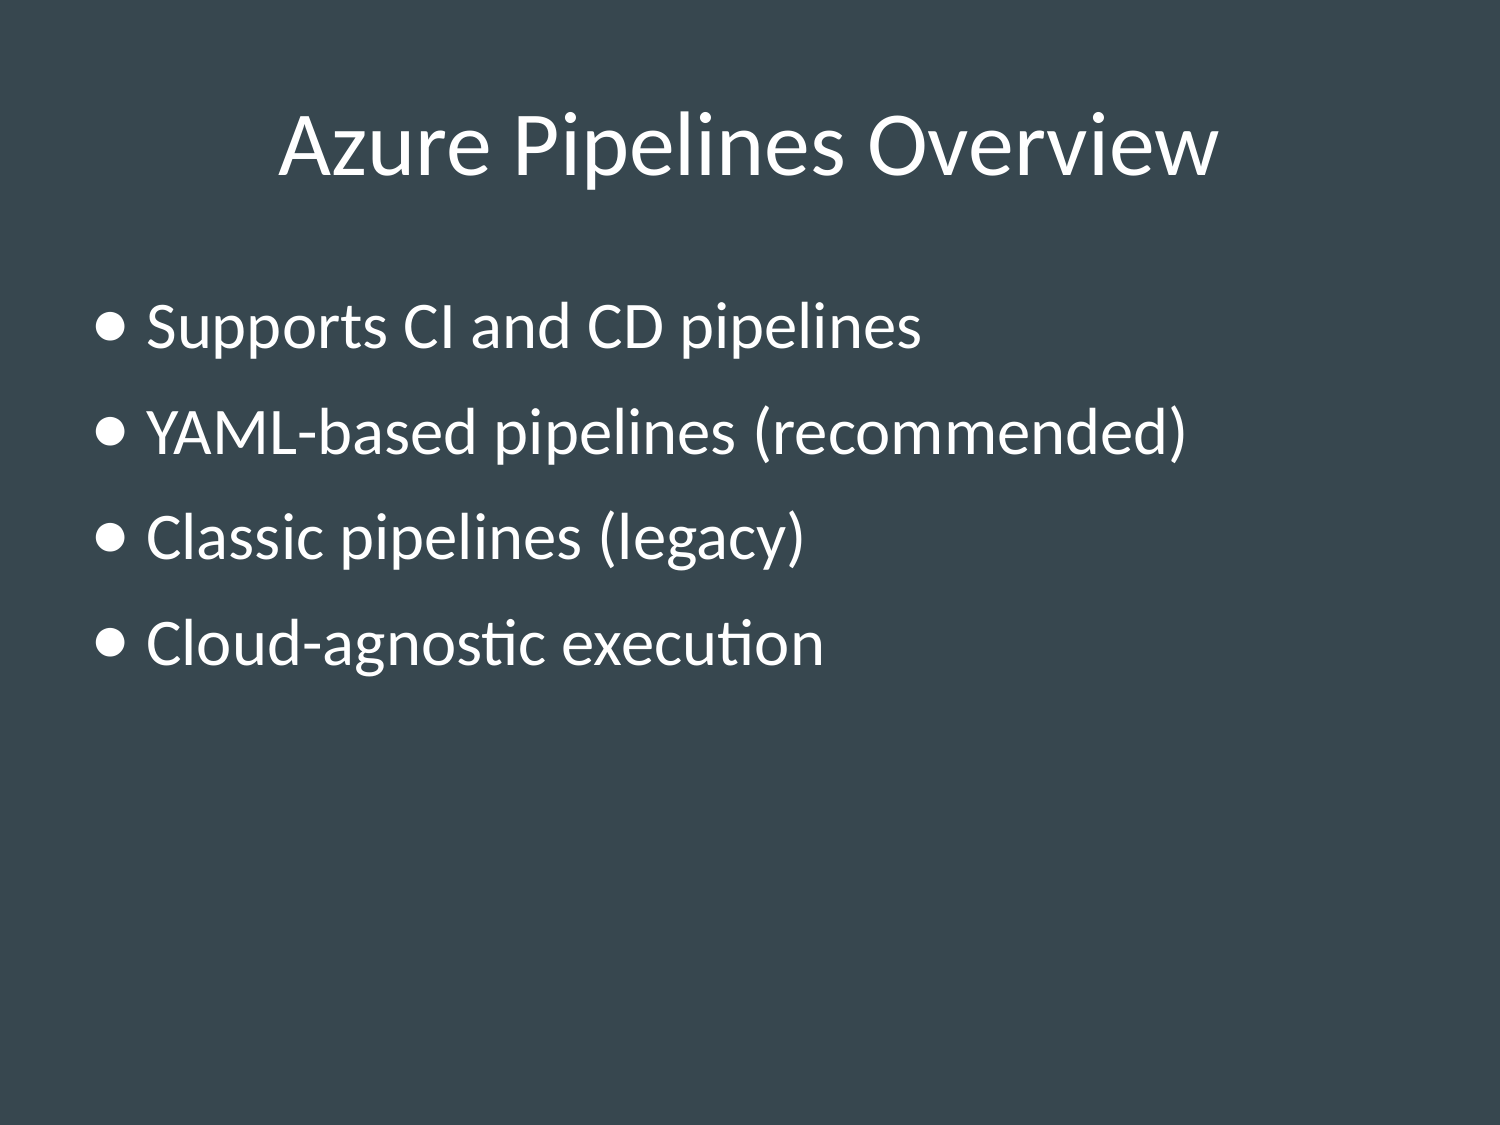

# Azure Pipelines Overview
Supports CI and CD pipelines
YAML-based pipelines (recommended)
Classic pipelines (legacy)
Cloud-agnostic execution